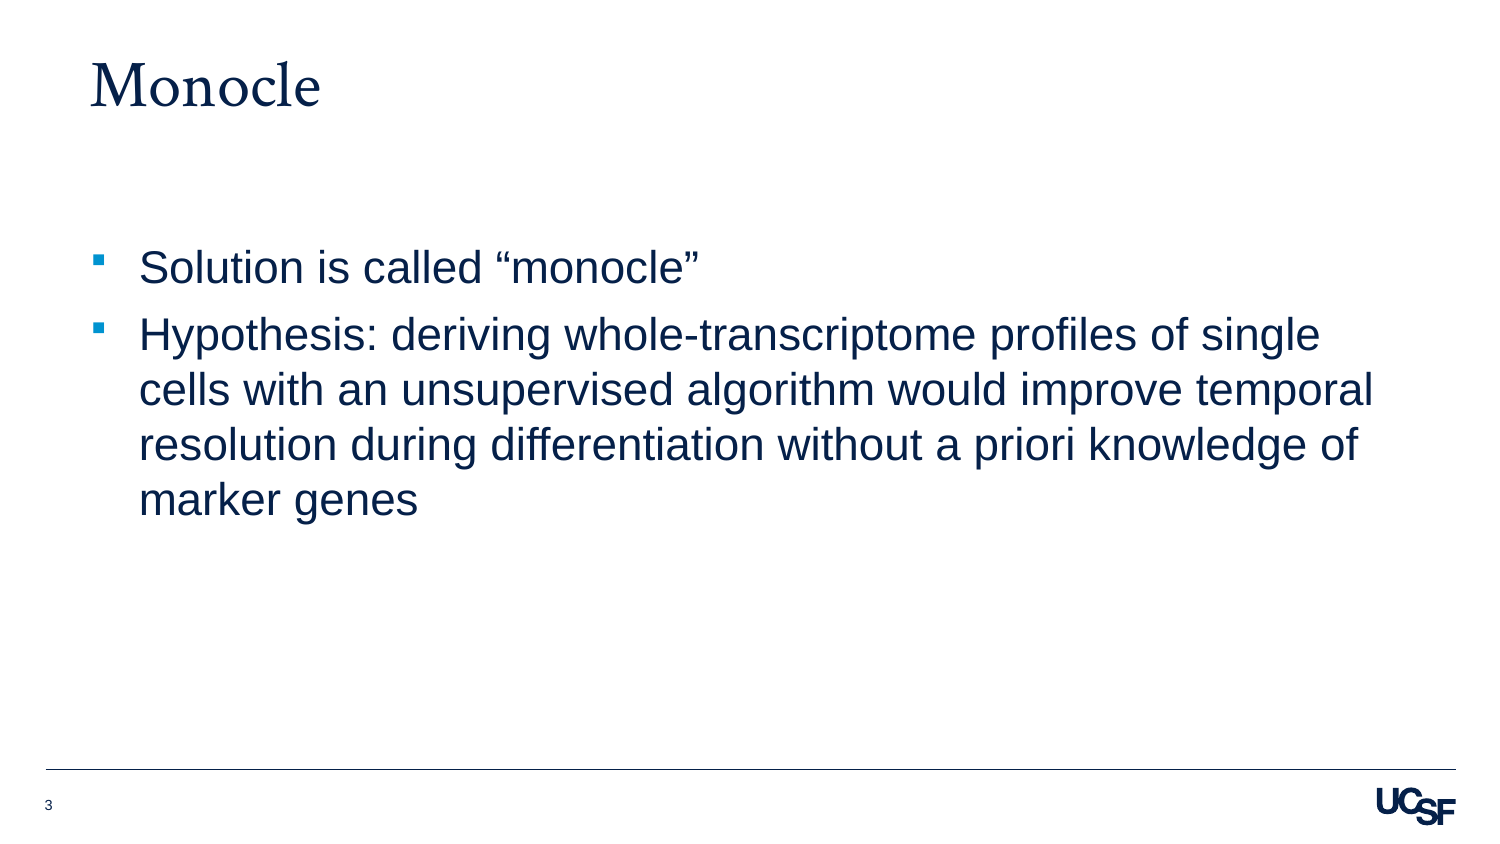

# Monocle

Solution is called “monocle”
Hypothesis: deriving whole-transcriptome profiles of single cells with an unsupervised algorithm would improve temporal resolution during differentiation without a priori knowledge of marker genes

3